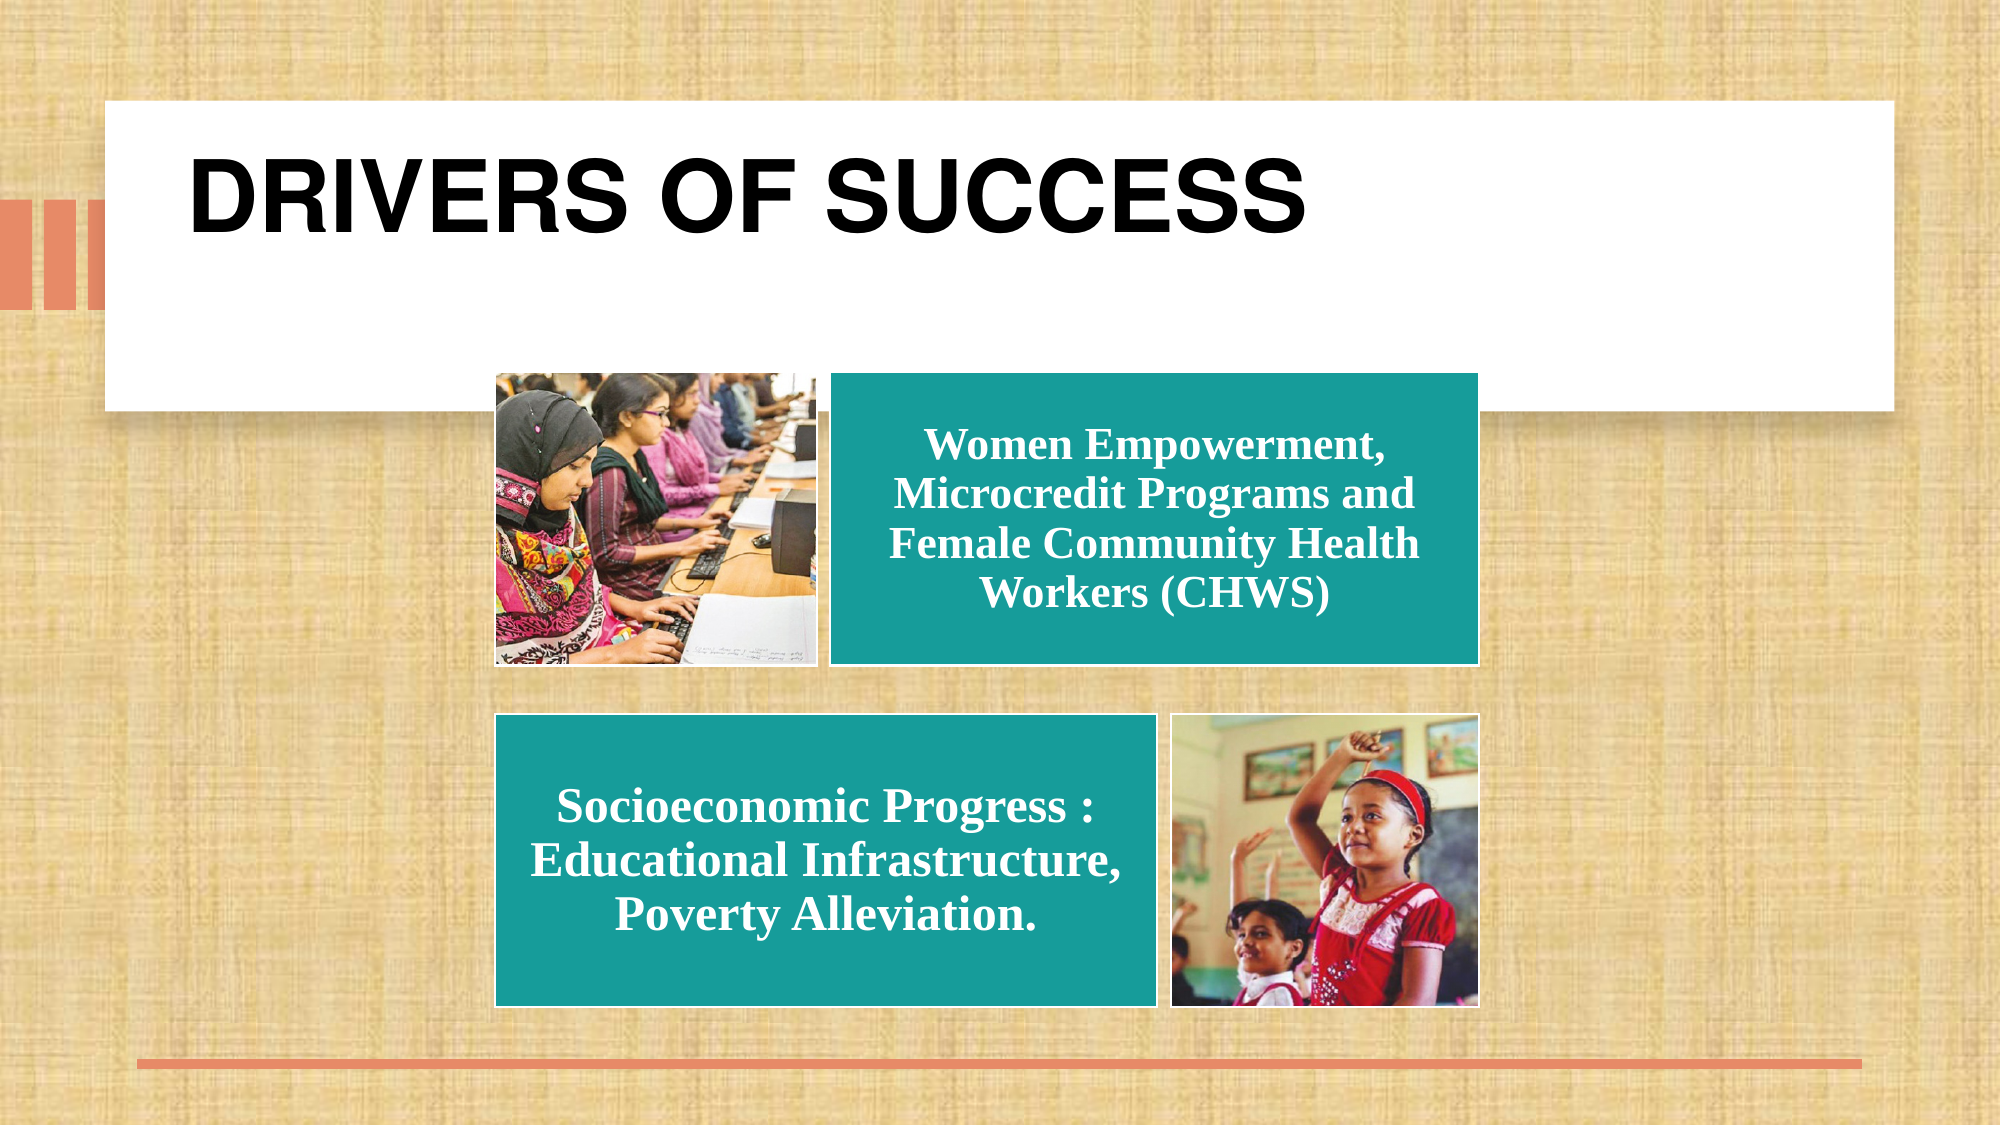

# DRIVERS OF SUCCESS

Women Empowerment, Microcredit Programs and Female Community Health Workers (CHWS)
Socioeconomic Progress : Educational Infrastructure, Poverty Alleviation.